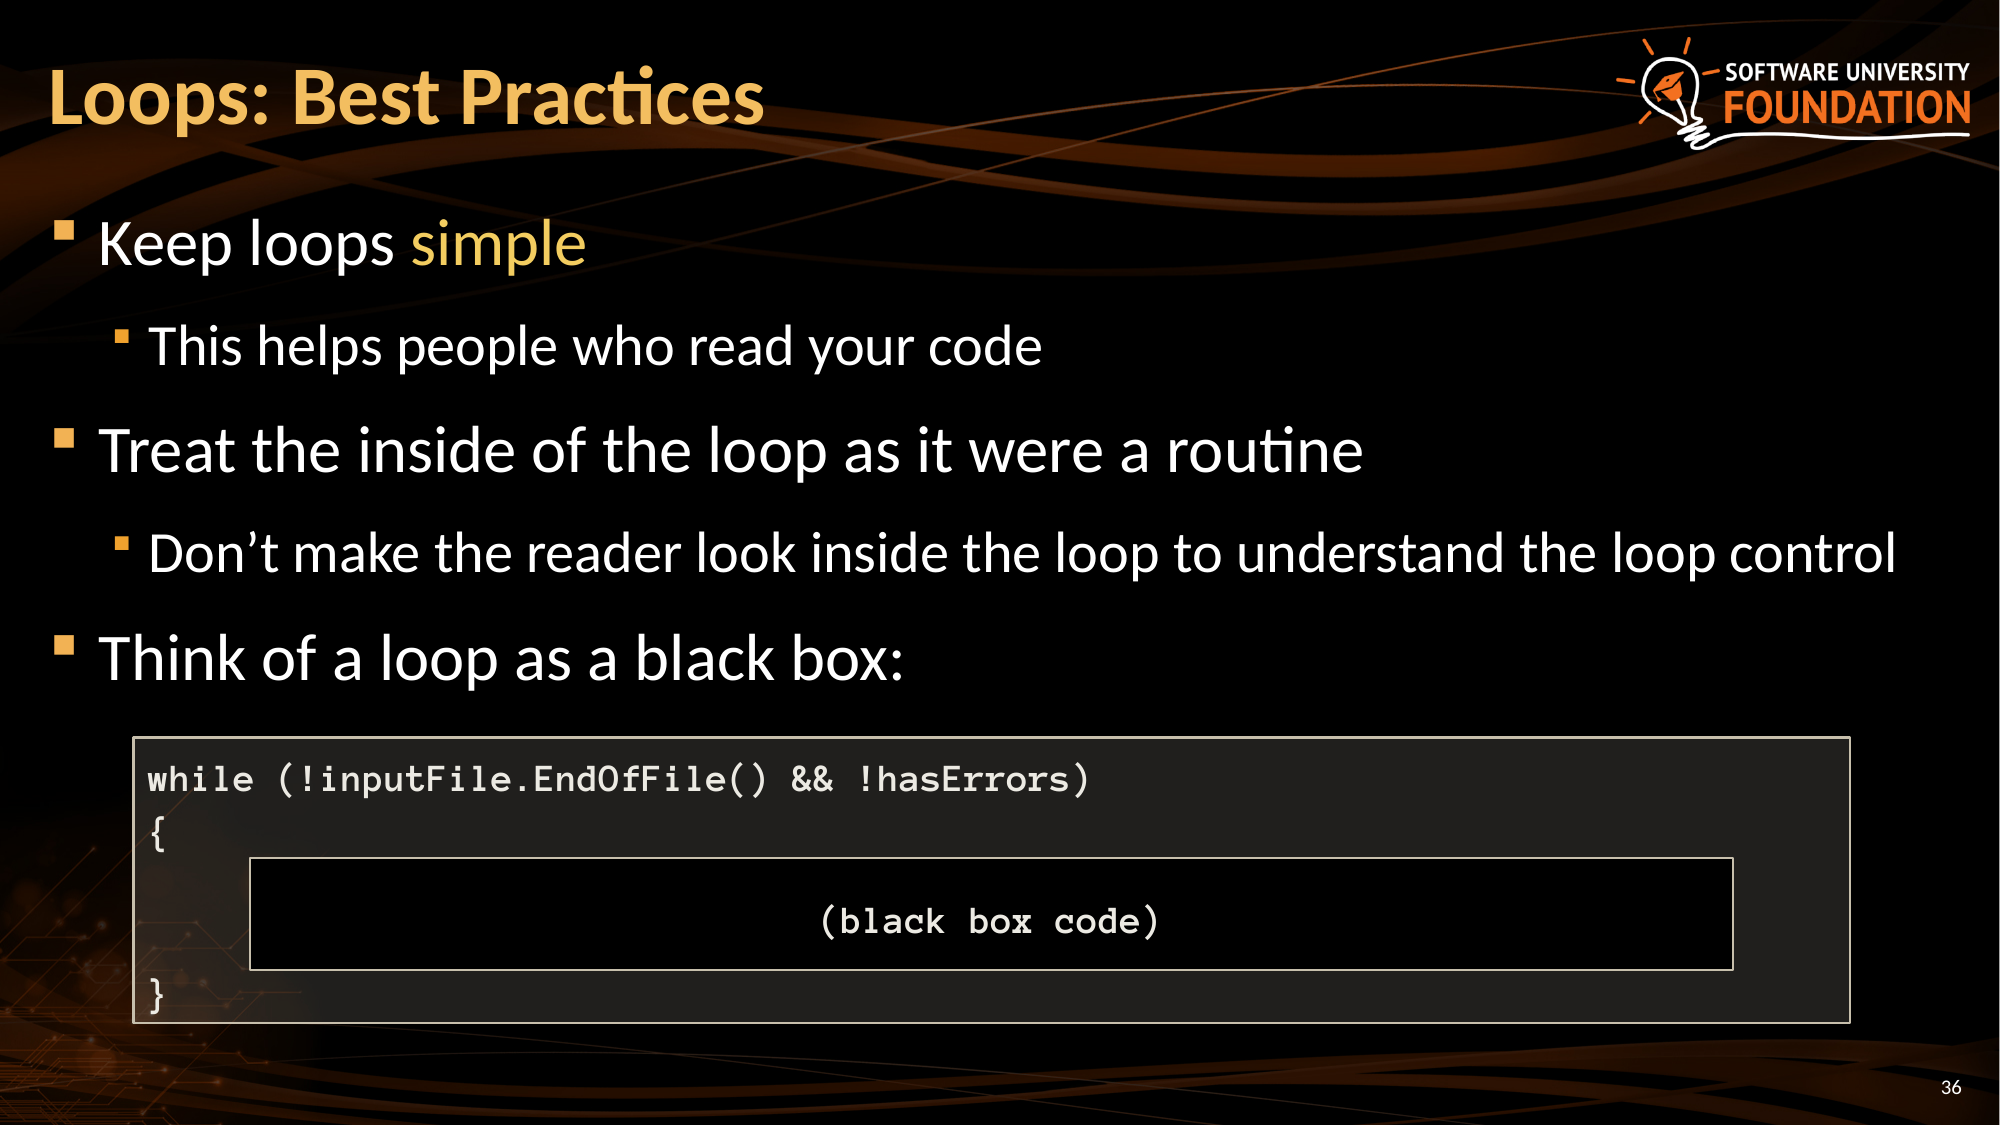

# Loops: Best Practices
Keep loops simple
This helps people who read your code
Treat the inside of the loop as it were a routine
Don’t make the reader look inside the loop to understand the loop control
Think of a loop as a black box:
while (!inputFile.EndOfFile() && !hasErrors)
{

}
(black box code)
36